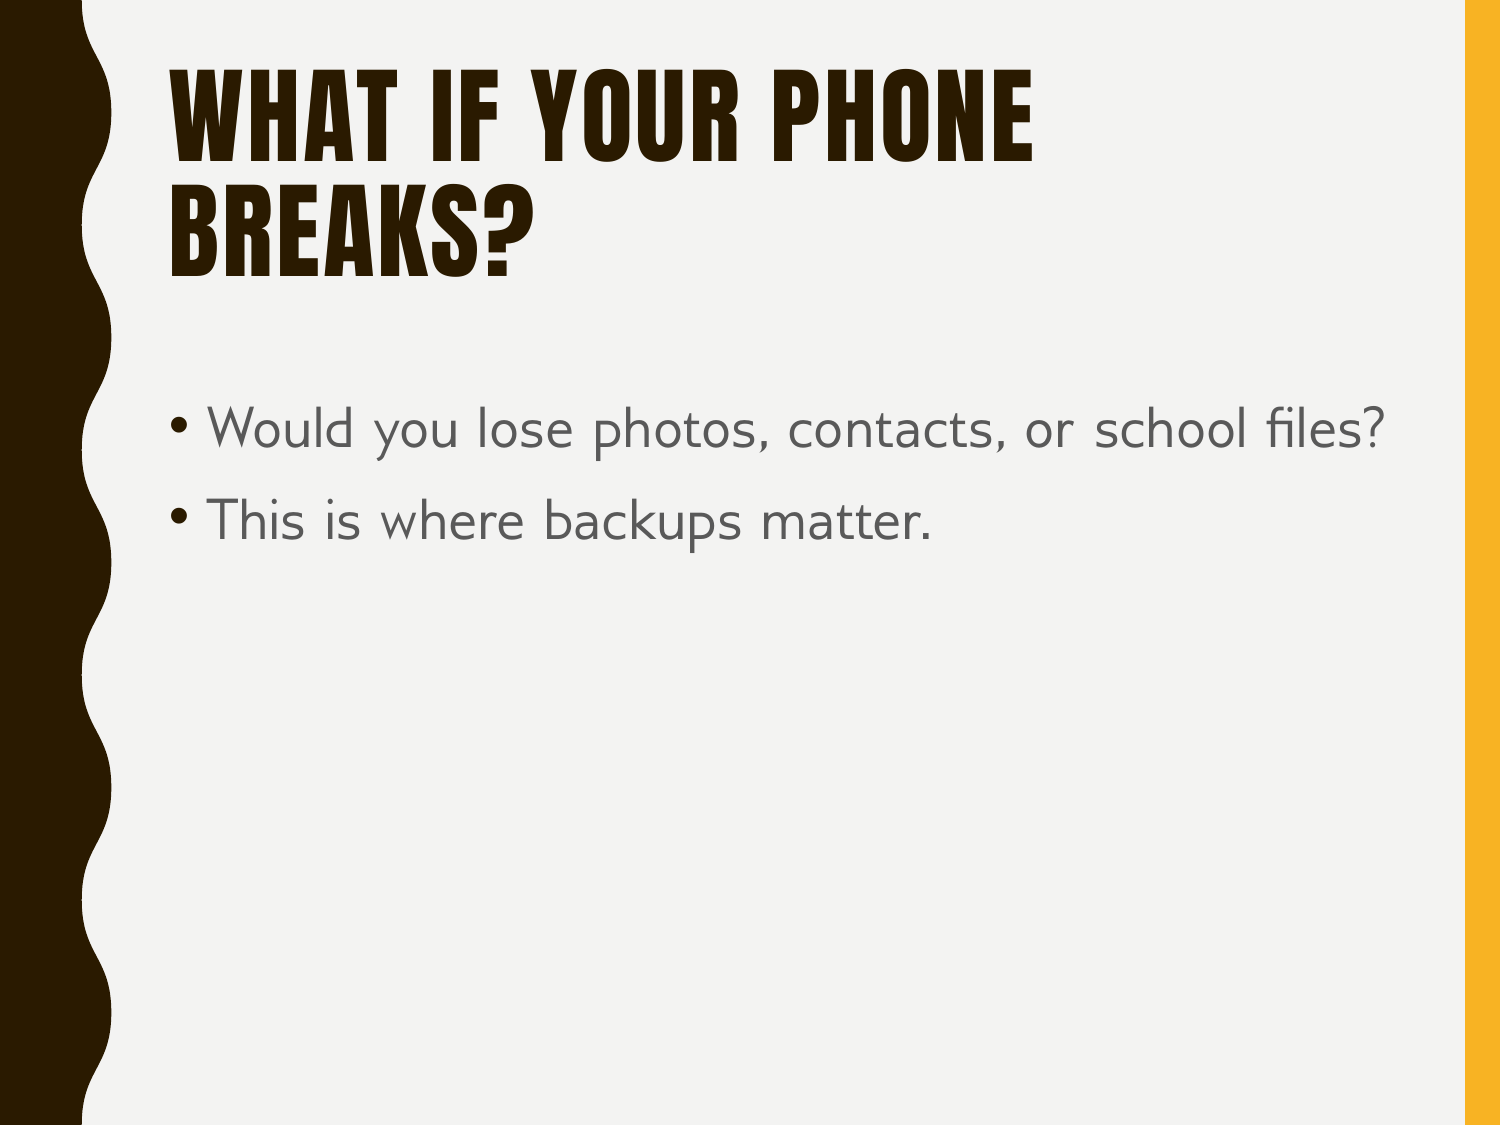

# What If Your Phone Breaks?
Would you lose photos, contacts, or school files?
This is where backups matter.